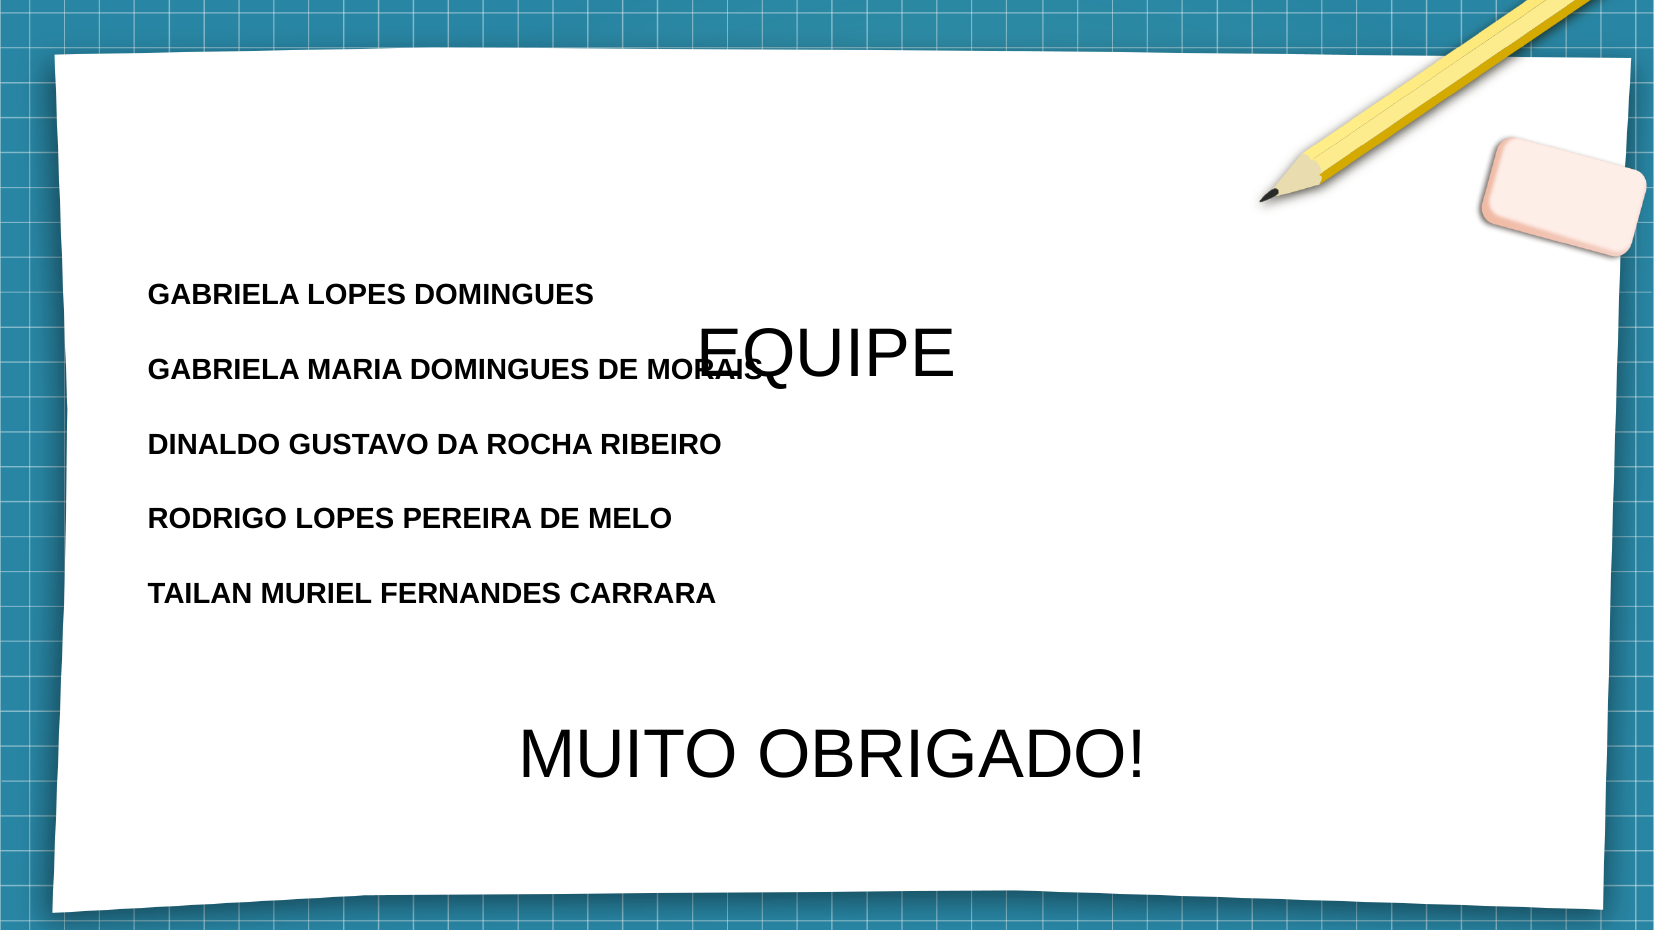

GABRIELA LOPES DOMINGUES
GABRIELA MARIA DOMINGUES DE MORAIS
DINALDO GUSTAVO DA ROCHA RIBEIRO
RODRIGO LOPES PEREIRA DE MELO
TAILAN MURIEL FERNANDES CARRARA
EQUIPE
MUITO OBRIGADO!